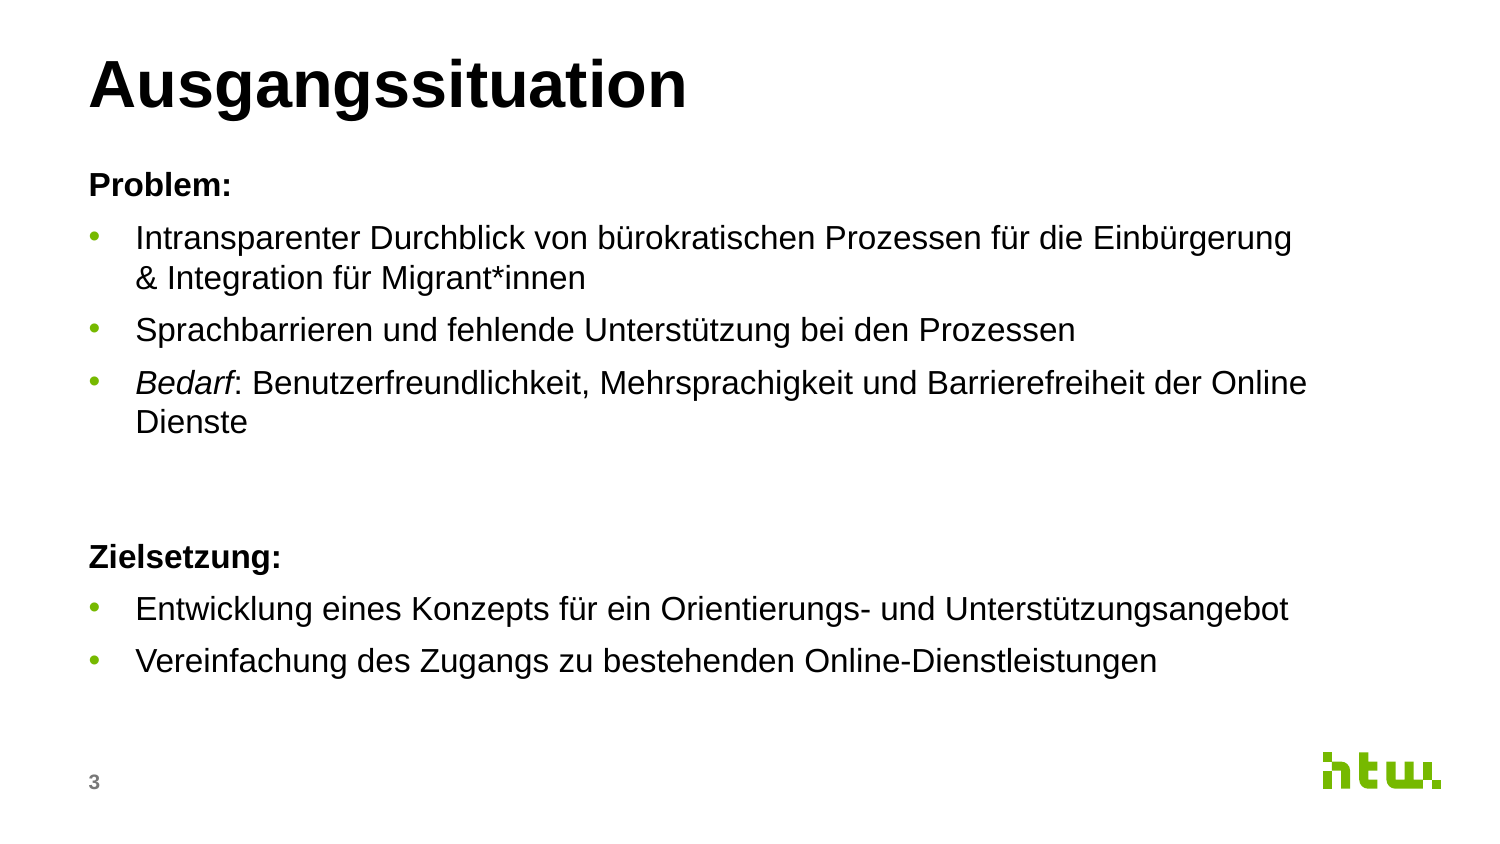

# Ausgangssituation
Problem:
Intransparenter Durchblick von bürokratischen Prozessen für die Einbürgerung & Integration für Migrant*innen
Sprachbarrieren und fehlende Unterstützung bei den Prozessen
Bedarf: Benutzerfreundlichkeit, Mehrsprachigkeit und Barrierefreiheit der Online Dienste

Zielsetzung:
Entwicklung eines Konzepts für ein Orientierungs- und Unterstützungsangebot
Vereinfachung des Zugangs zu bestehenden Online-Dienstleistungen

3